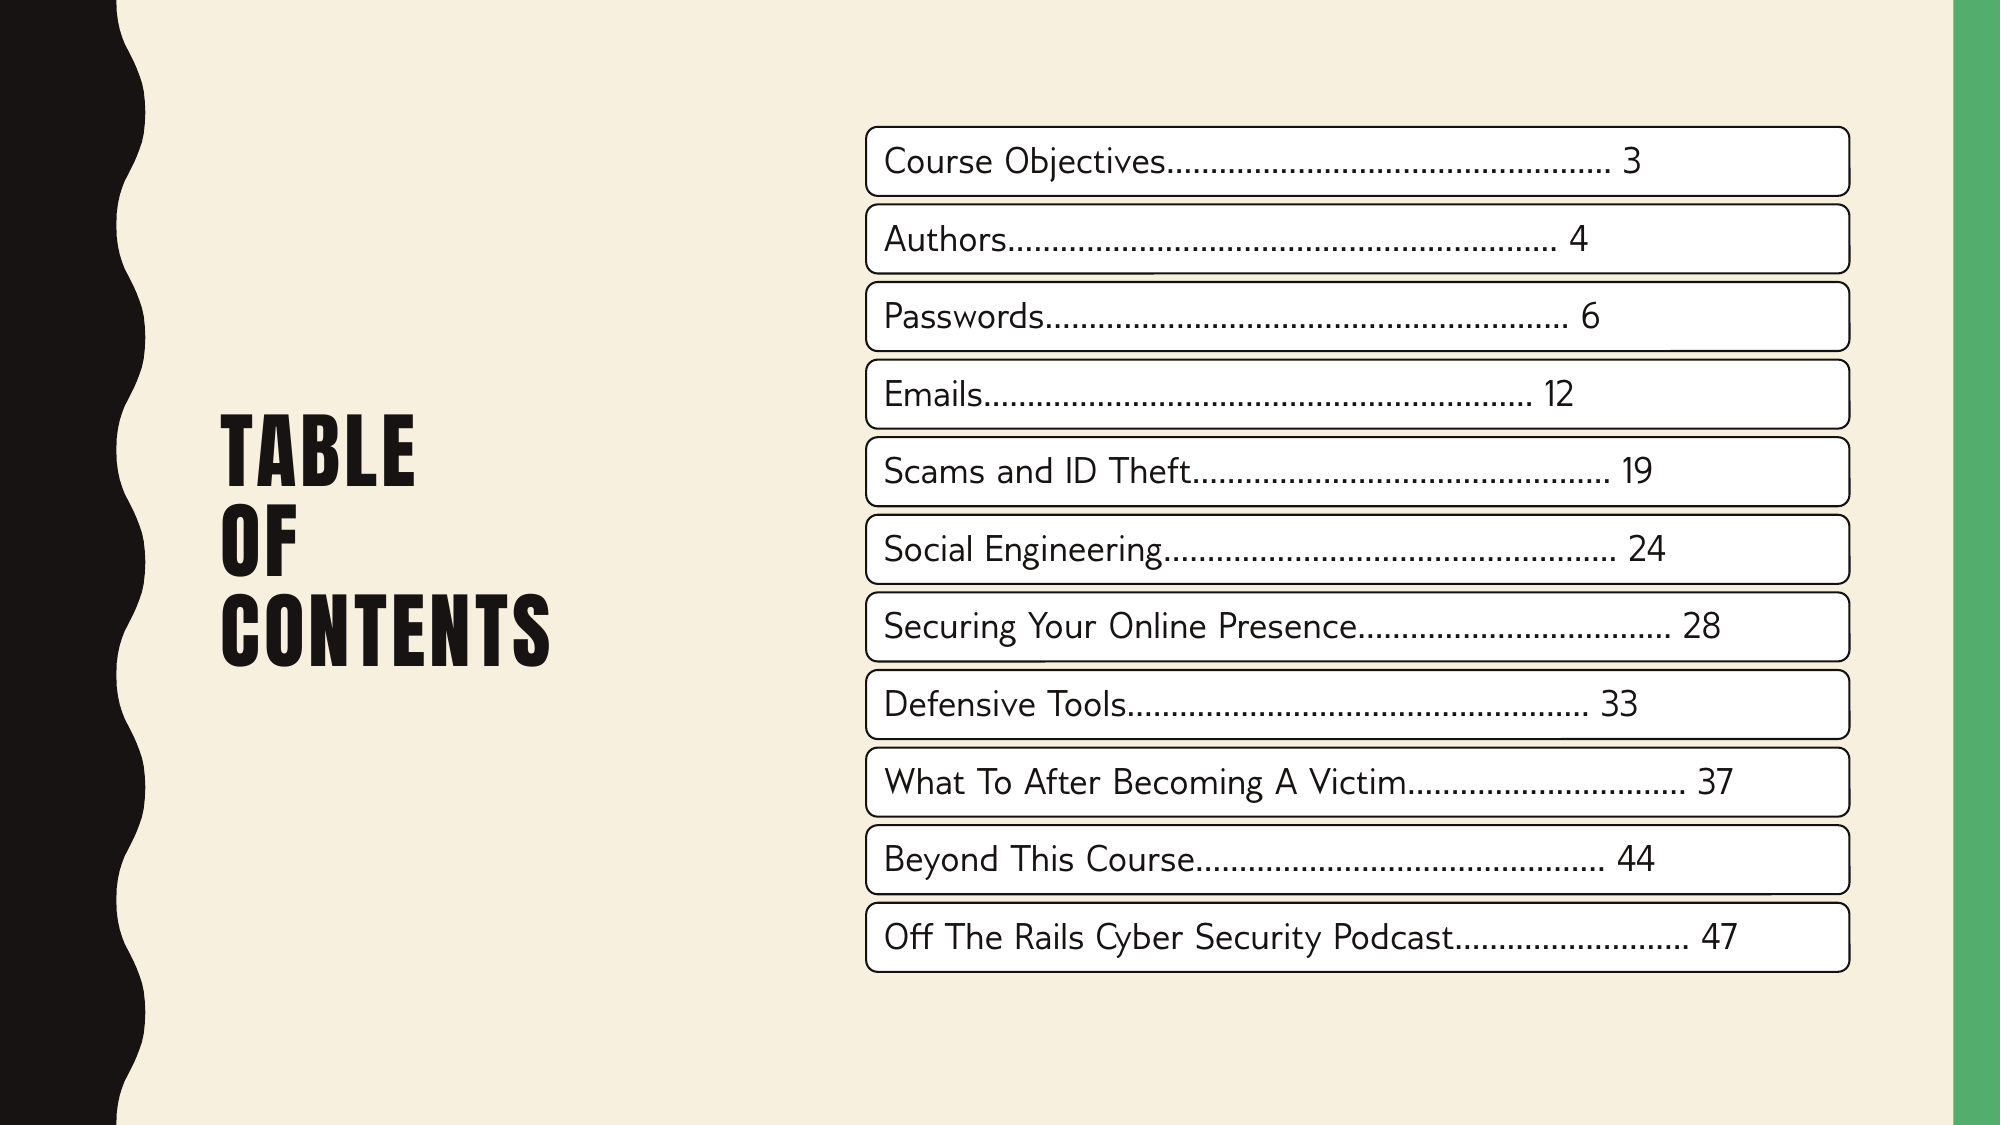

Course Objectives…………………………………………... 3
Authors……………………………………………………… 4
Passwords…………………………………………………… 6
Emails……………………………………………………… 12
Scams and ID Theft………………………………………… 19
Social Engineering………………………………………....... 24
Securing Your Online Presence…………………………...... 28
Defensive Tools…………………………………………….. 33
What To After Becoming A Victim………………………….. 37
Beyond This Course……………………………………….. 44
Off The Rails Cyber Security Podcast……………………... 47
# Table of COntents